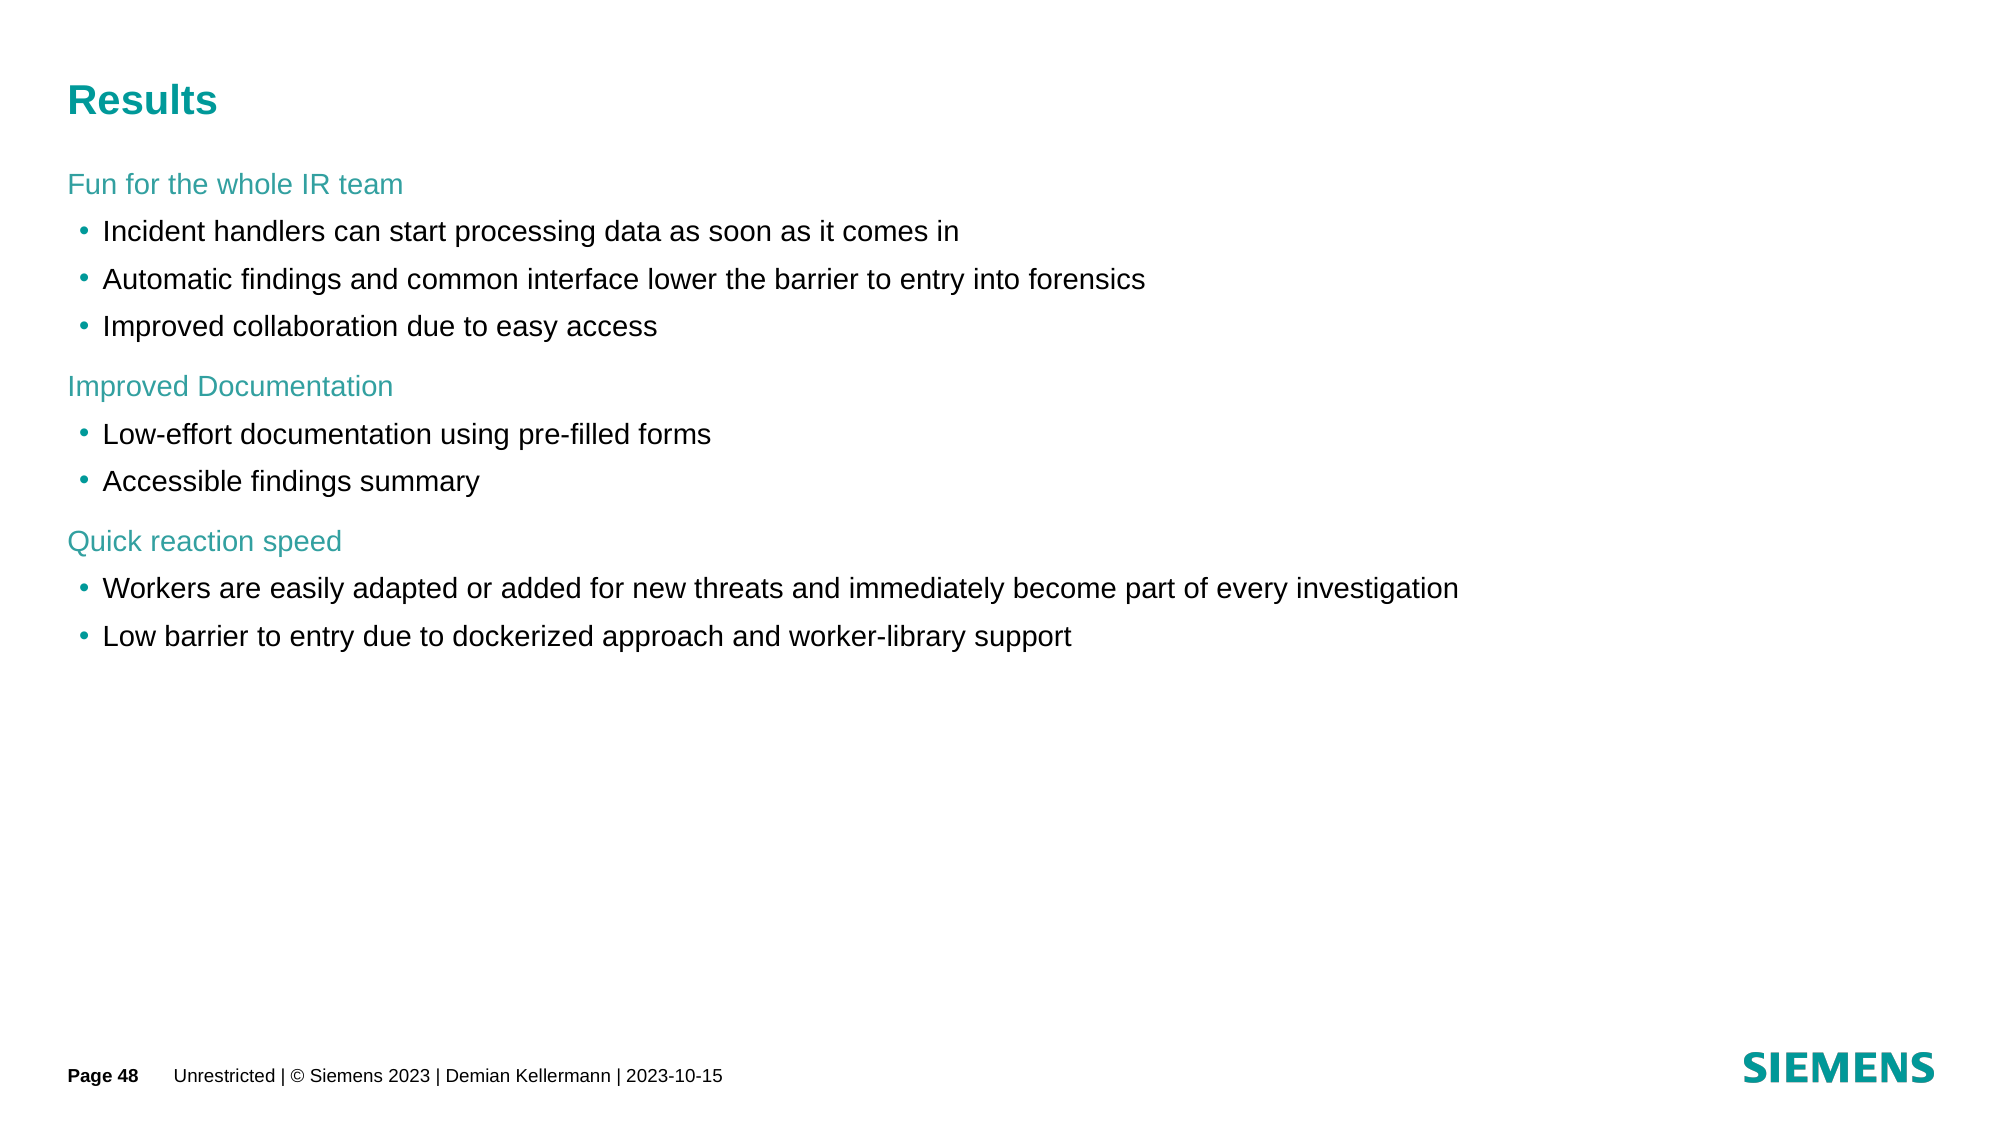

# Results
Fun for the whole IR team
Incident handlers can start processing data as soon as it comes in
Automatic findings and common interface lower the barrier to entry into forensics
Improved collaboration due to easy access
Improved Documentation
Low-effort documentation using pre-filled forms
Accessible findings summary
Quick reaction speed
Workers are easily adapted or added for new threats and immediately become part of every investigation
Low barrier to entry due to dockerized approach and worker-library support

Page 48
Unrestricted | © Siemens 2023 | Demian Kellermann | 2023-10-15